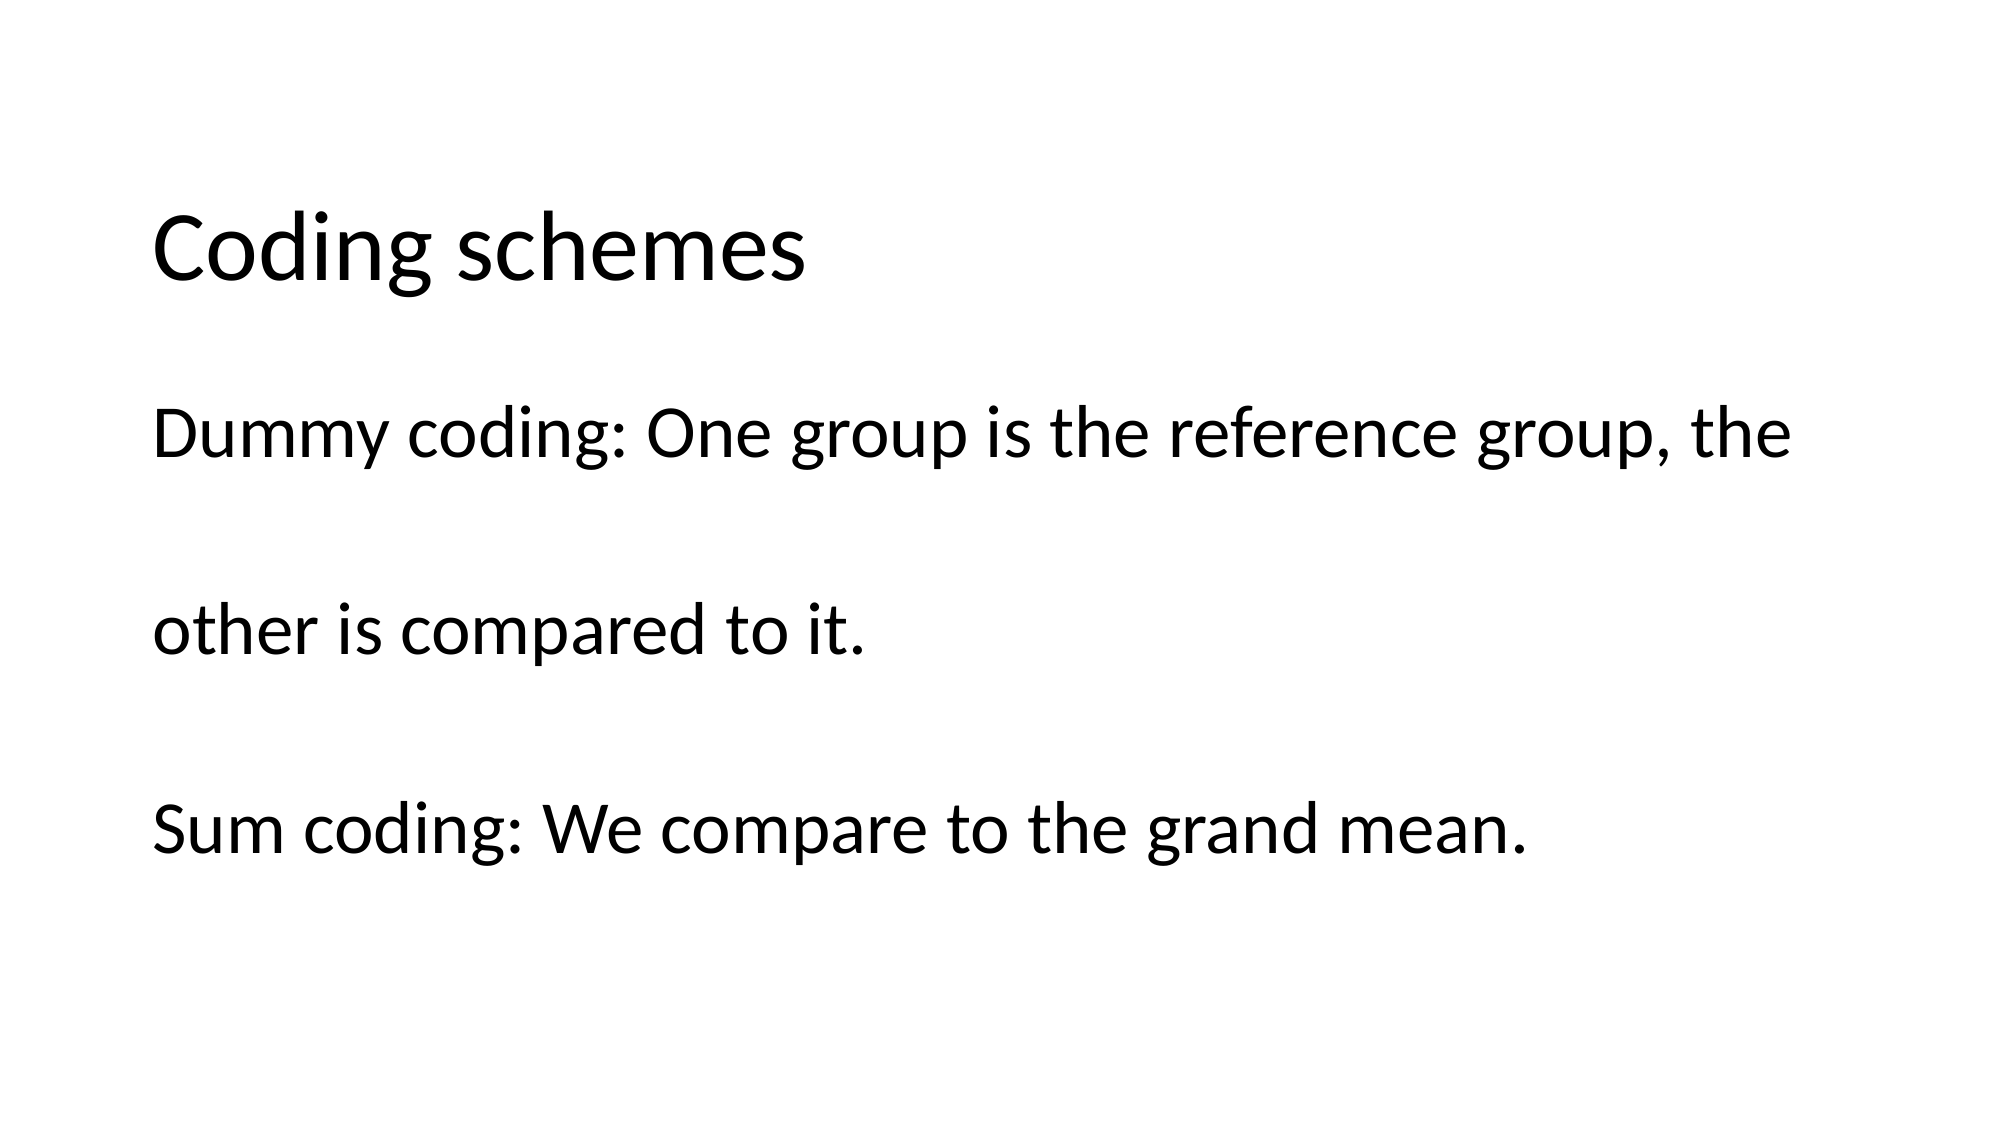

# Coding schemes
Dummy coding: One group is the reference group, the other is compared to it.
Sum coding: We compare to the grand mean.